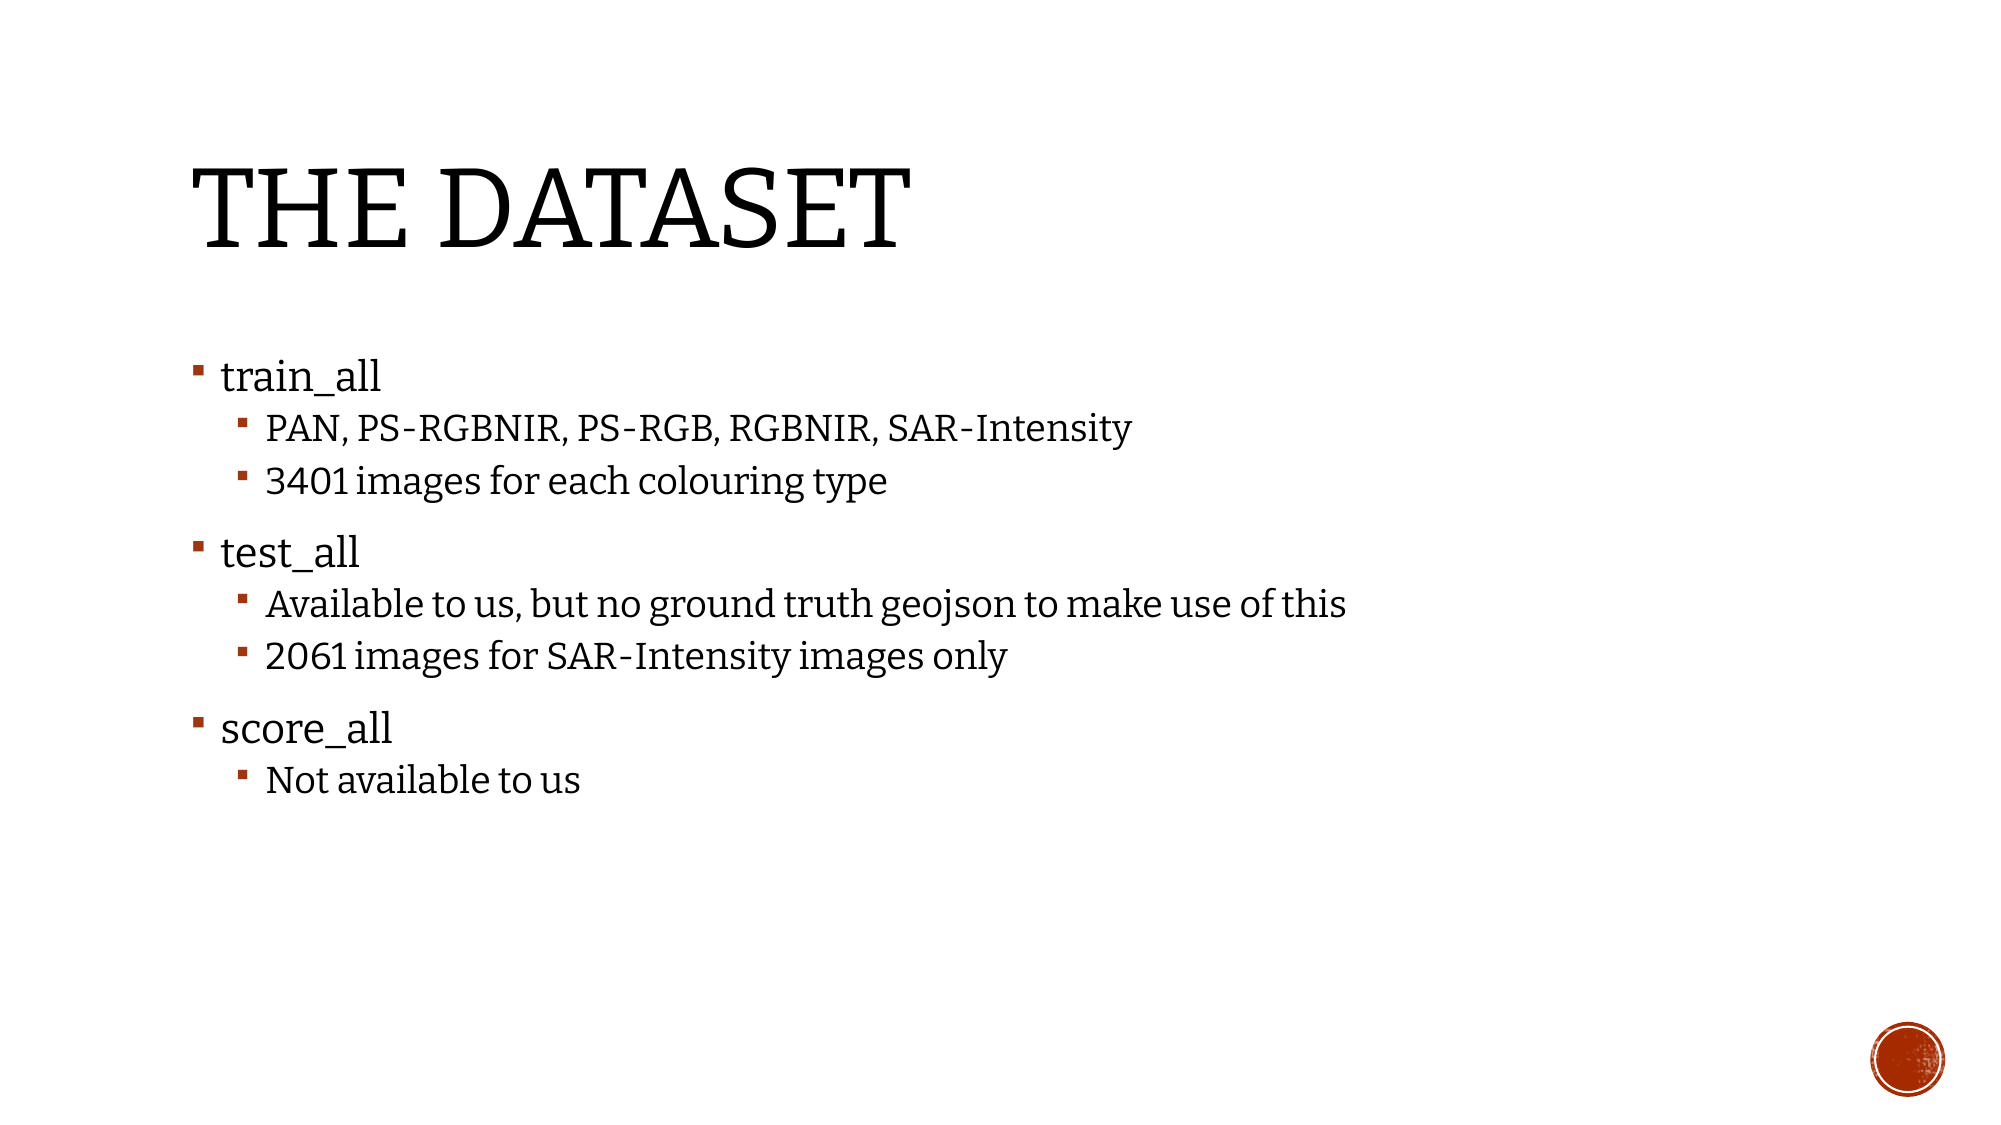

# The Dataset
train_all
PAN, PS-RGBNIR, PS-RGB, RGBNIR, SAR-Intensity
3401 images for each colouring type
test_all
Available to us, but no ground truth geojson to make use of this
2061 images for SAR-Intensity images only
score_all
Not available to us